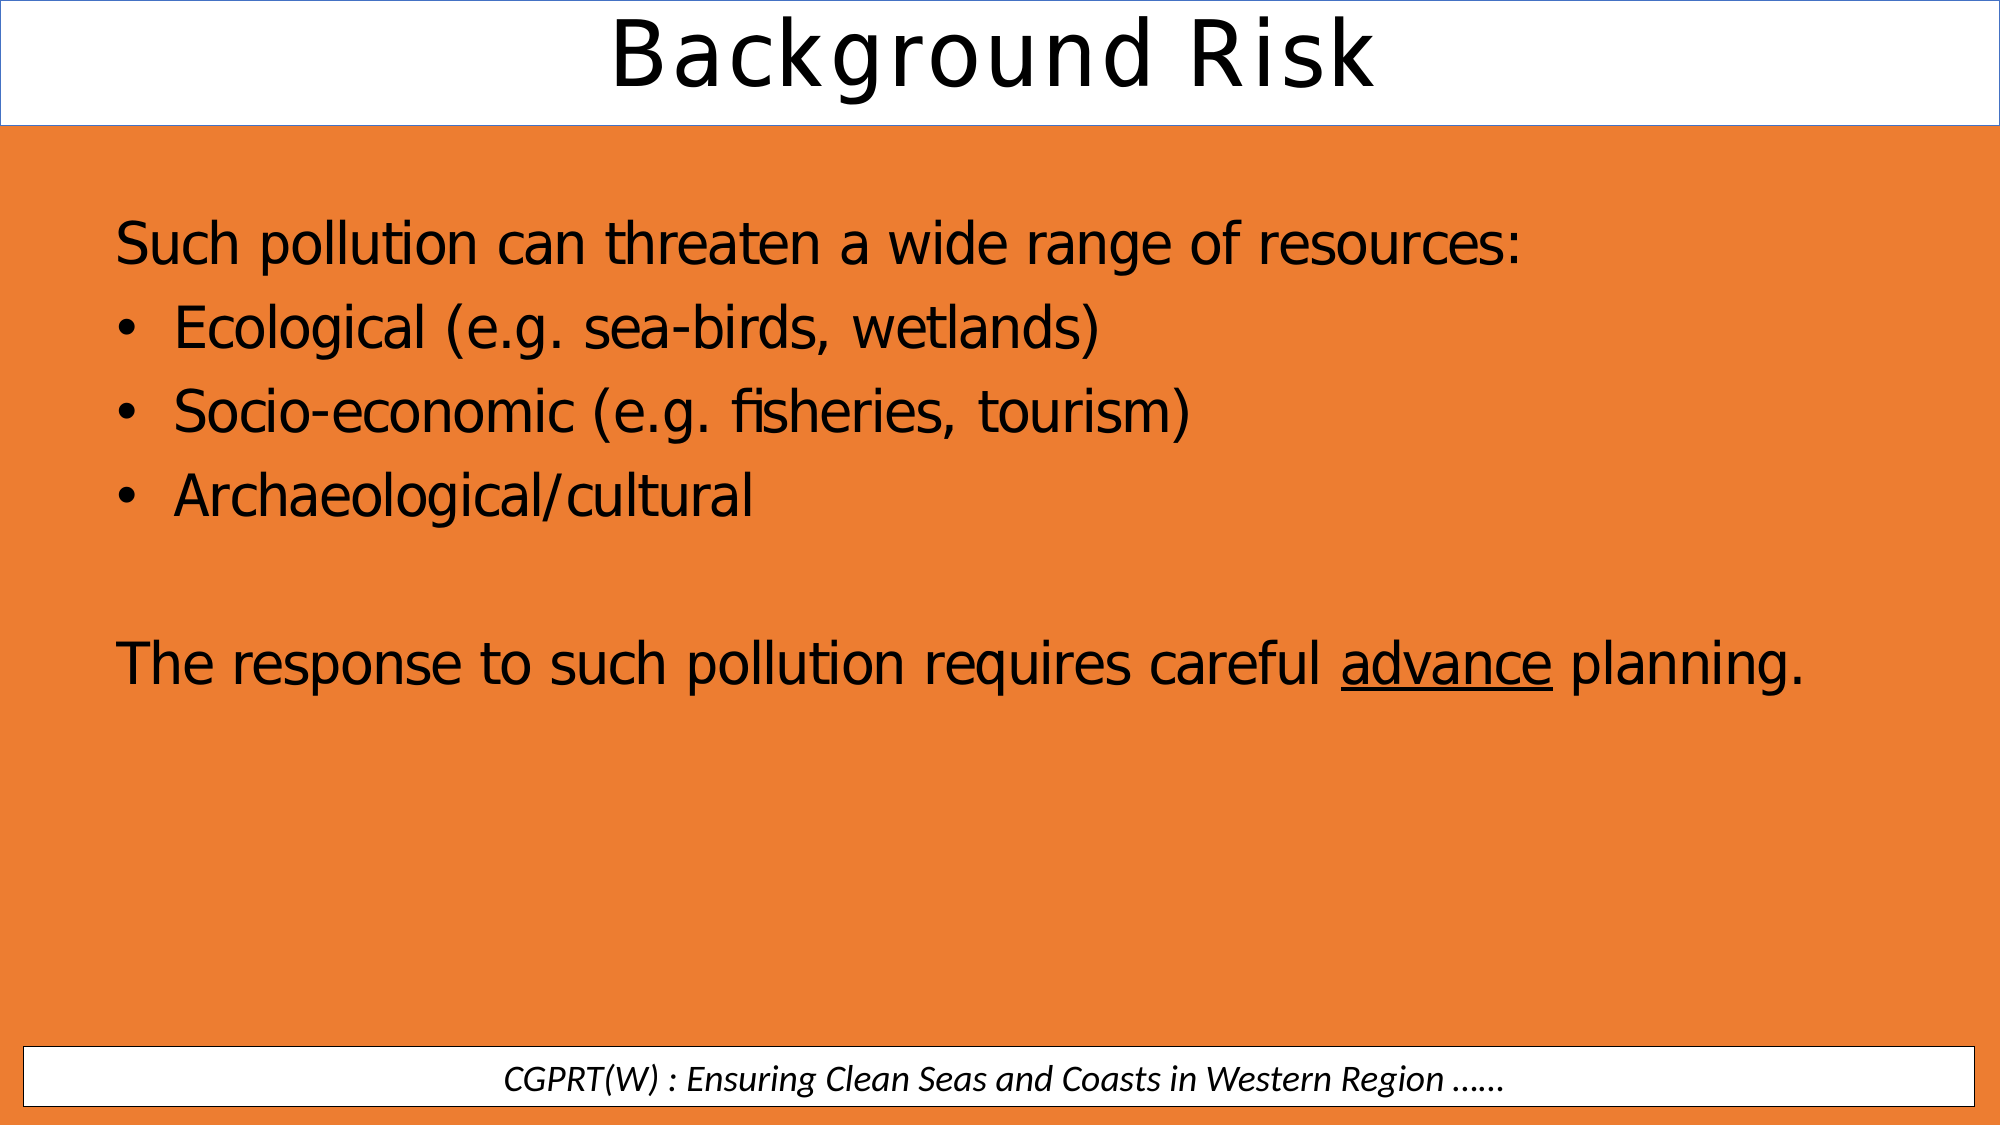

Background Risk
Such pollution can threaten a wide range of resources:
Ecological (e.g. sea-birds, wetlands)
Socio-economic (e.g. fisheries, tourism)
Archaeological/cultural

The response to such pollution requires careful advance planning.
 CGPRT(W) : Ensuring Clean Seas and Coasts in Western Region ……